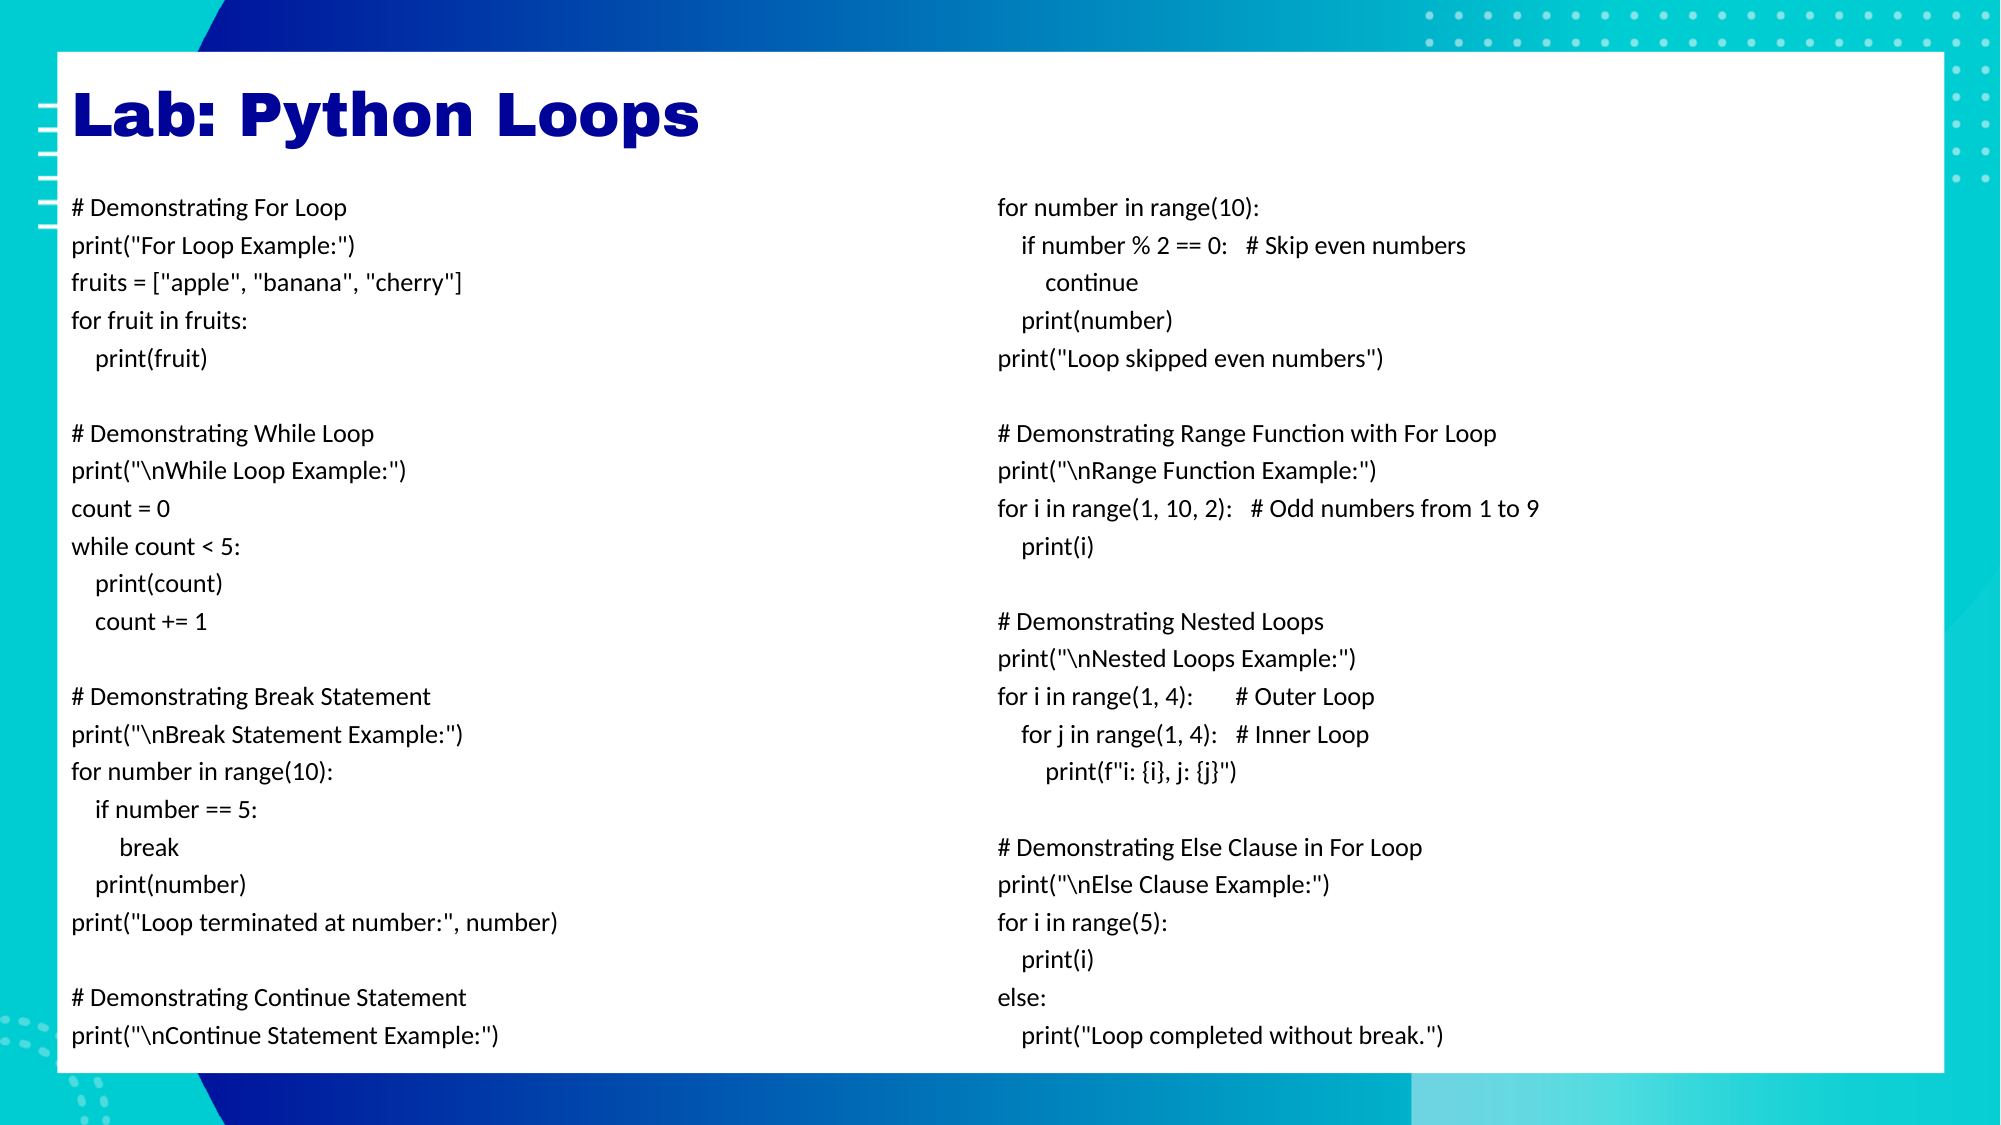

# Lab: Python Loops
# Demonstrating For Loop
print("For Loop Example:")
fruits = ["apple", "banana", "cherry"]
for fruit in fruits:
    print(fruit)

# Demonstrating While Loop
print("\nWhile Loop Example:")
count = 0
while count < 5:
    print(count)
    count += 1

# Demonstrating Break Statement
print("\nBreak Statement Example:")
for number in range(10):
    if number == 5:
        break
    print(number)
print("Loop terminated at number:", number)

# Demonstrating Continue Statement
print("\nContinue Statement Example:")
for number in range(10):
    if number % 2 == 0:   # Skip even numbers
        continue
    print(number)
print("Loop skipped even numbers")

# Demonstrating Range Function with For Loop
print("\nRange Function Example:")
for i in range(1, 10, 2):   # Odd numbers from 1 to 9
    print(i)

# Demonstrating Nested Loops
print("\nNested Loops Example:")
for i in range(1, 4):       # Outer Loop
    for j in range(1, 4):   # Inner Loop
        print(f"i: {i}, j: {j}")

# Demonstrating Else Clause in For Loop
print("\nElse Clause Example:")
for i in range(5):
    print(i)
else:
    print("Loop completed without break.")